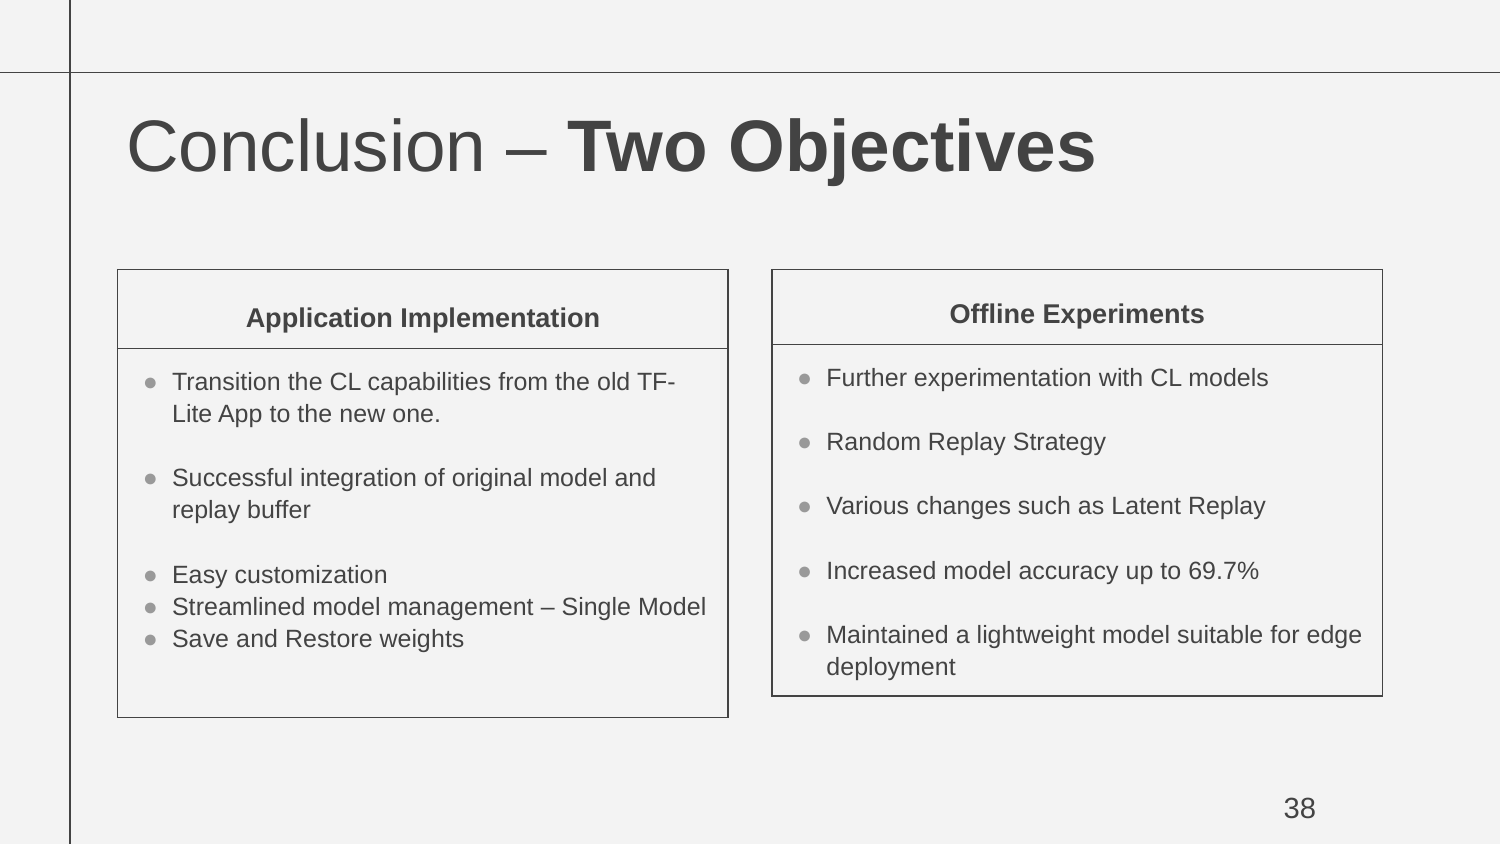

# Conclusion – Two Objectives
| Application Implementation |
| --- |
| Transition the CL capabilities from the old TF-Lite App to the new one. Successful integration of original model and replay buffer Easy customization Streamlined model management – Single Model Save and Restore weights |
| Offline Experiments |
| --- |
| Further experimentation with CL models Random Replay Strategy Various changes such as Latent Replay Increased model accuracy up to 69.7% Maintained a lightweight model suitable for edge deployment |
38